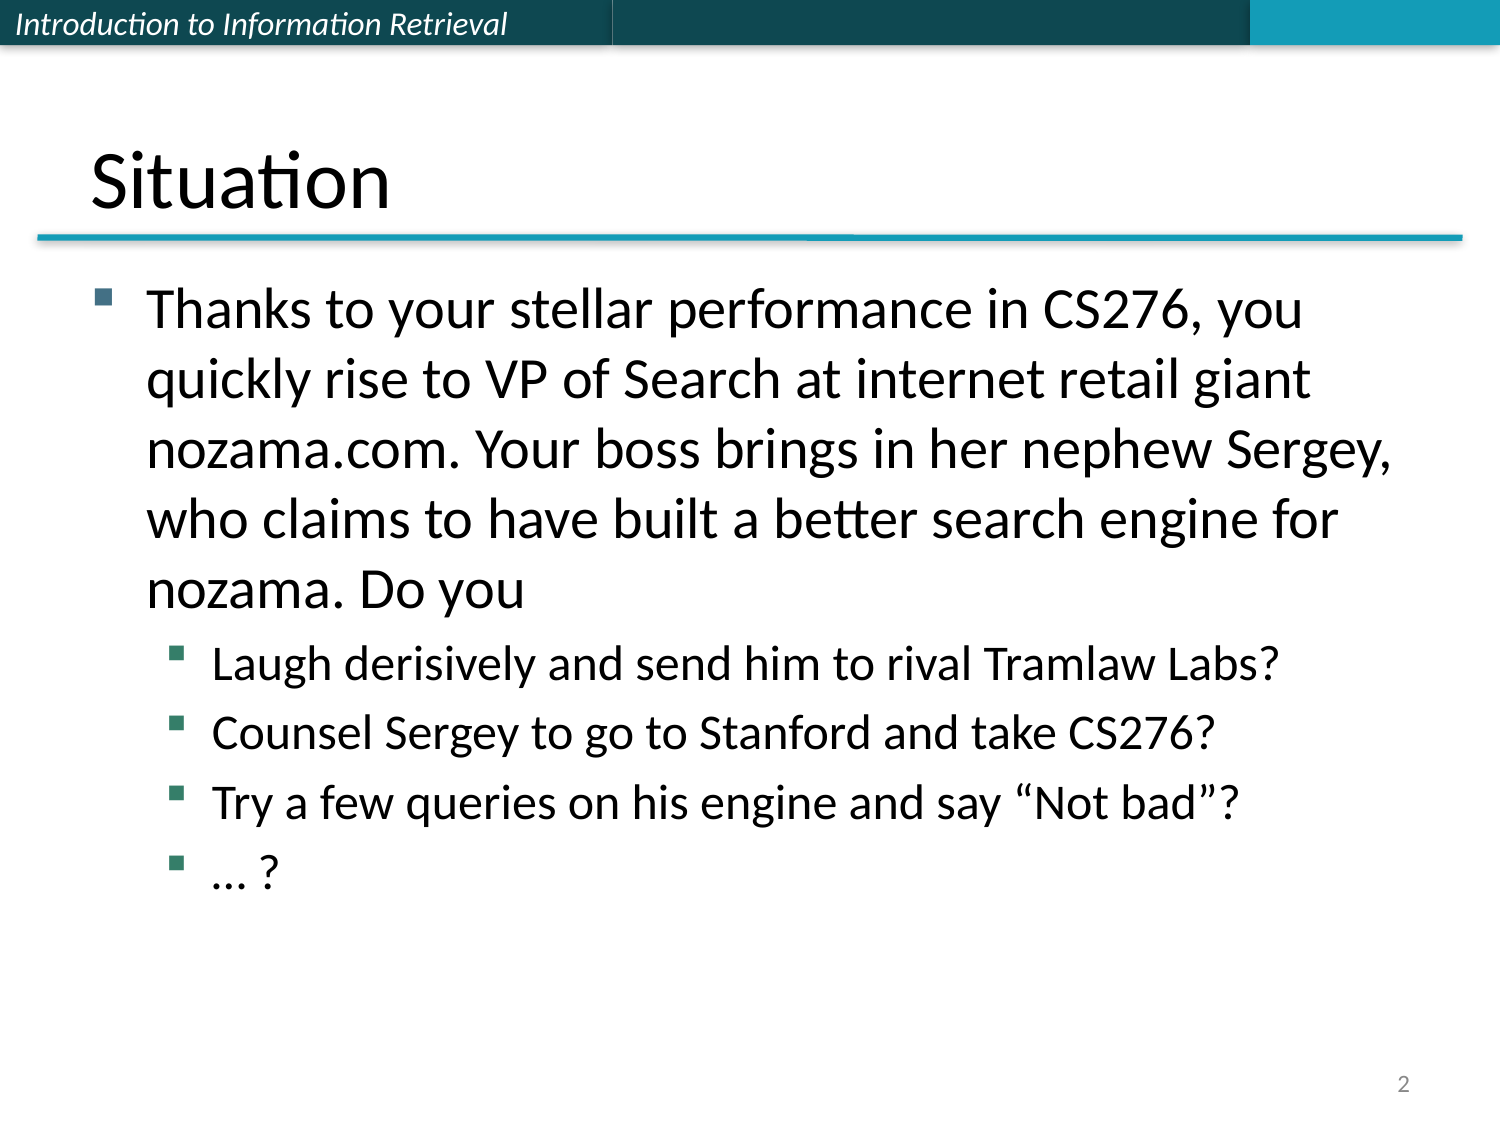

# Situation
Thanks to your stellar performance in CS276, you quickly rise to VP of Search at internet retail giant nozama.com. Your boss brings in her nephew Sergey, who claims to have built a better search engine for nozama. Do you
Laugh derisively and send him to rival Tramlaw Labs?
Counsel Sergey to go to Stanford and take CS276?
Try a few queries on his engine and say “Not bad”?
… ?
2